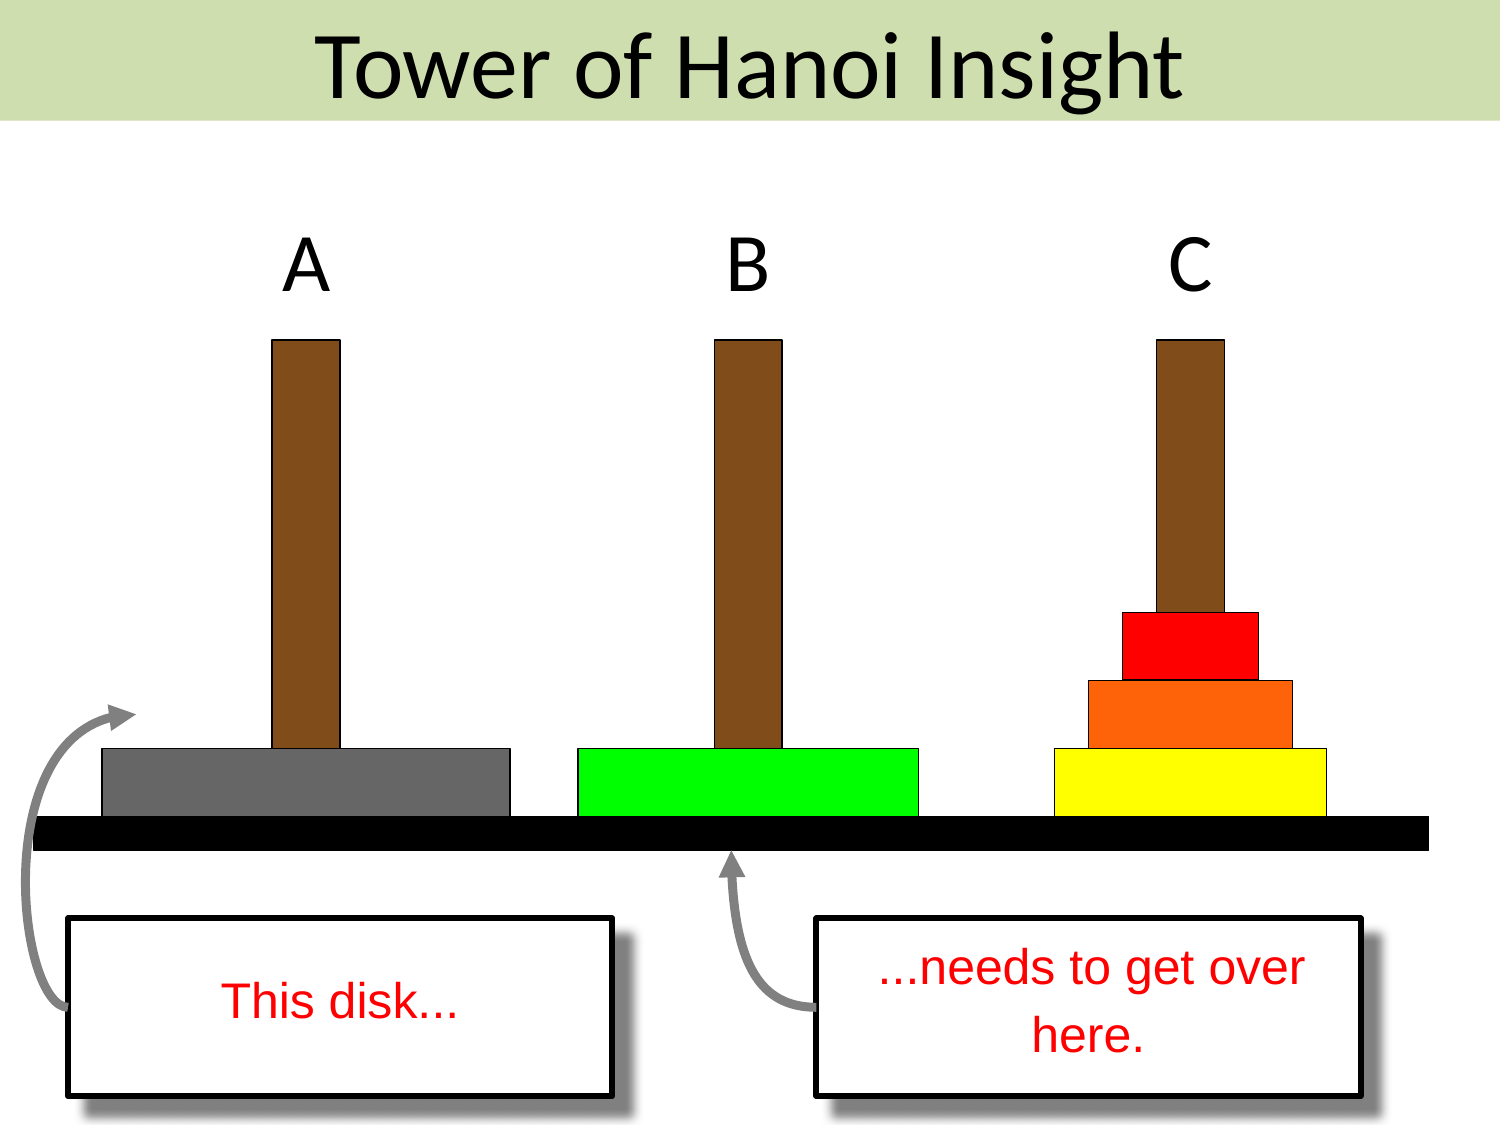

Tower of Hanoi Insight
A
B
C

This disk...
 ...needs to get over here.